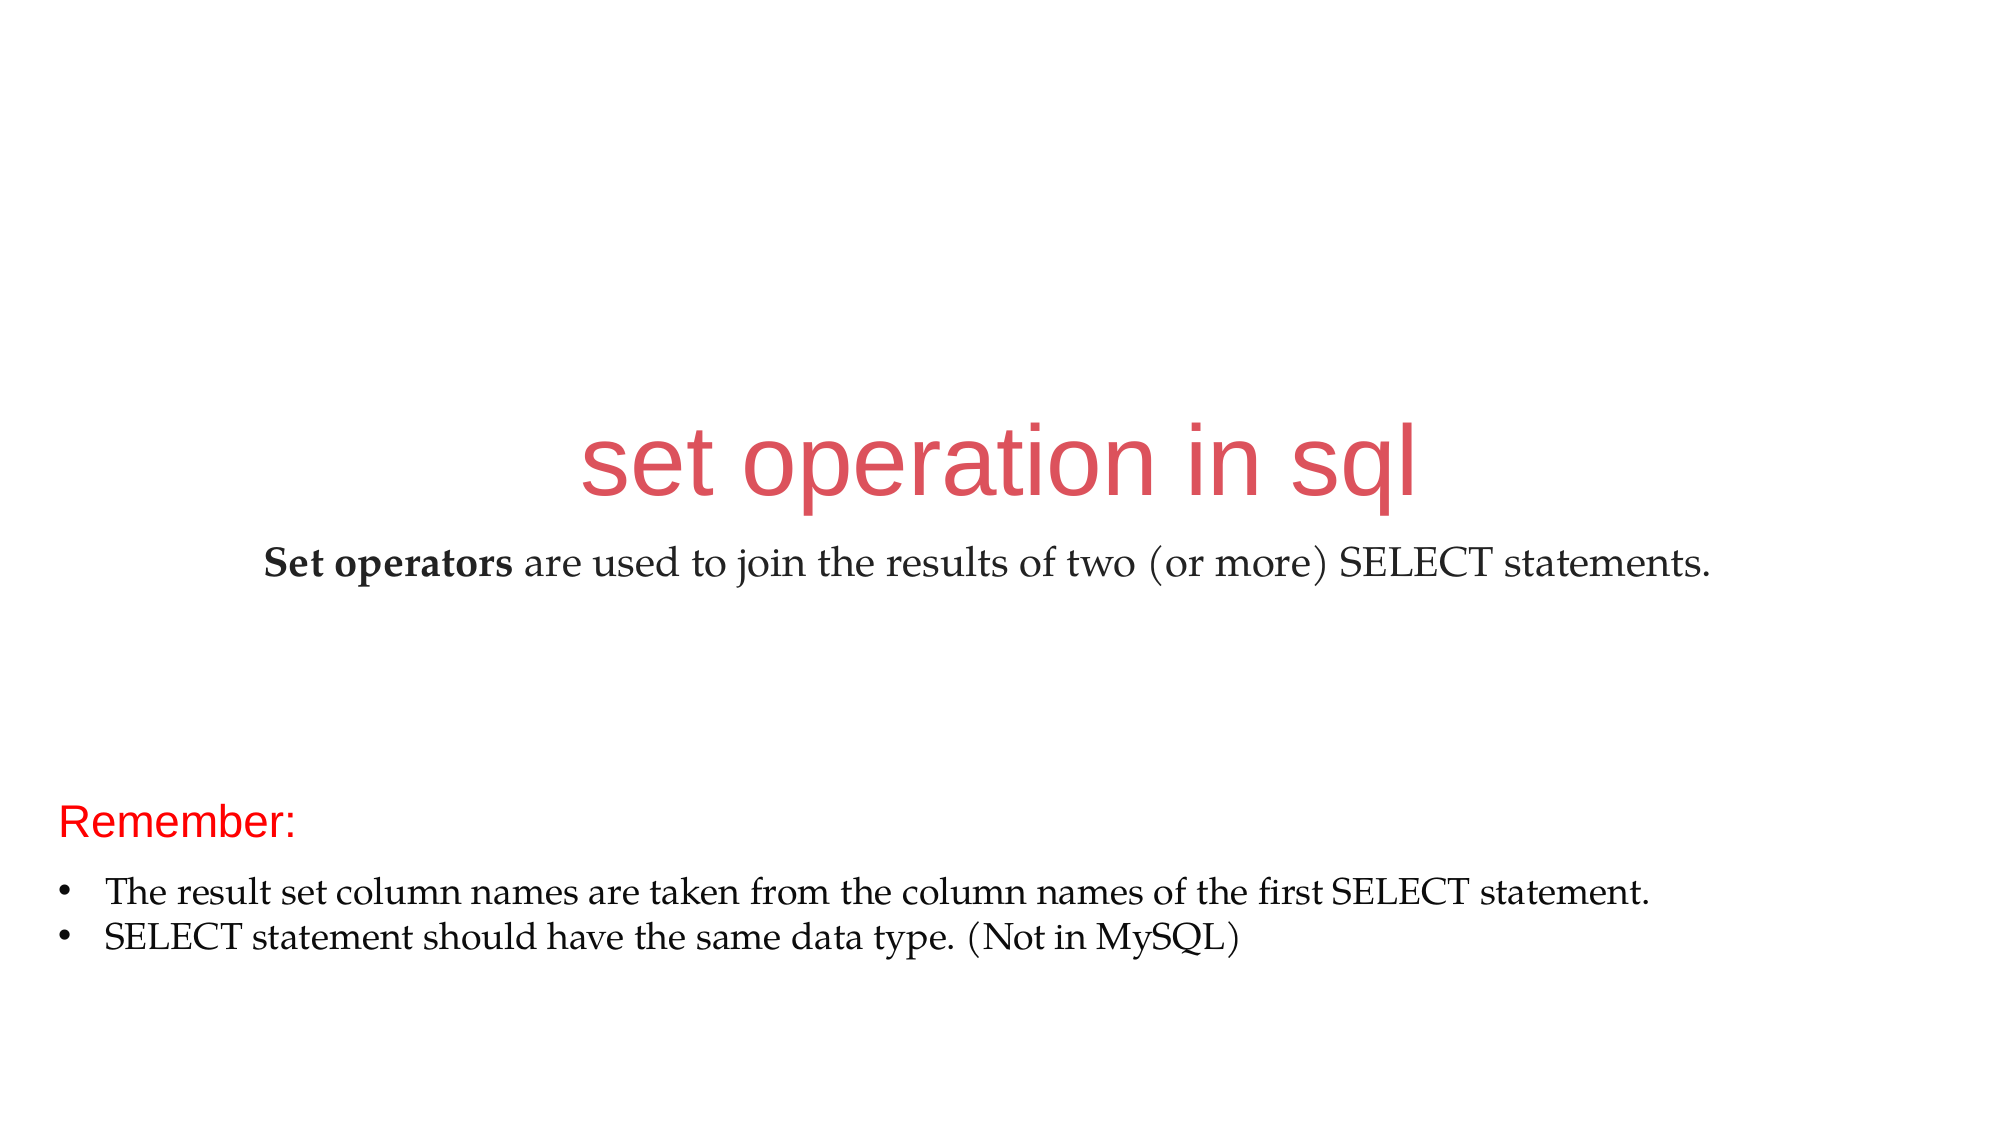

set operation in sql
Set operators are used to join the results of two (or more) SELECT statements.
Remember:

The result set column names are taken from the column names of the first SELECT statement.
SELECT statement should have the same data type. (Not in MySQL)